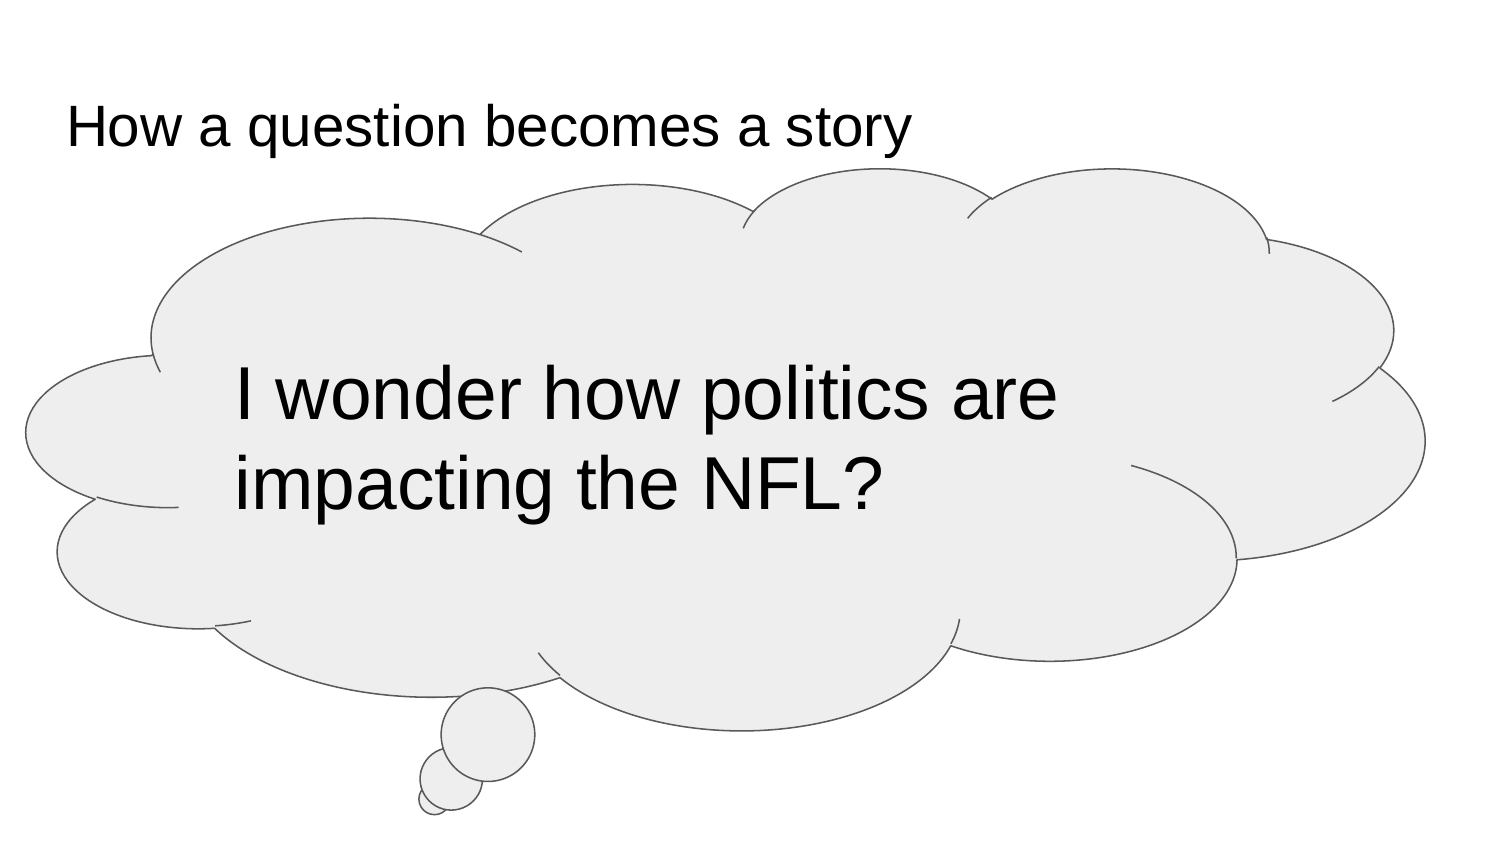

# How a question becomes a story
I wonder how politics are impacting the NFL?